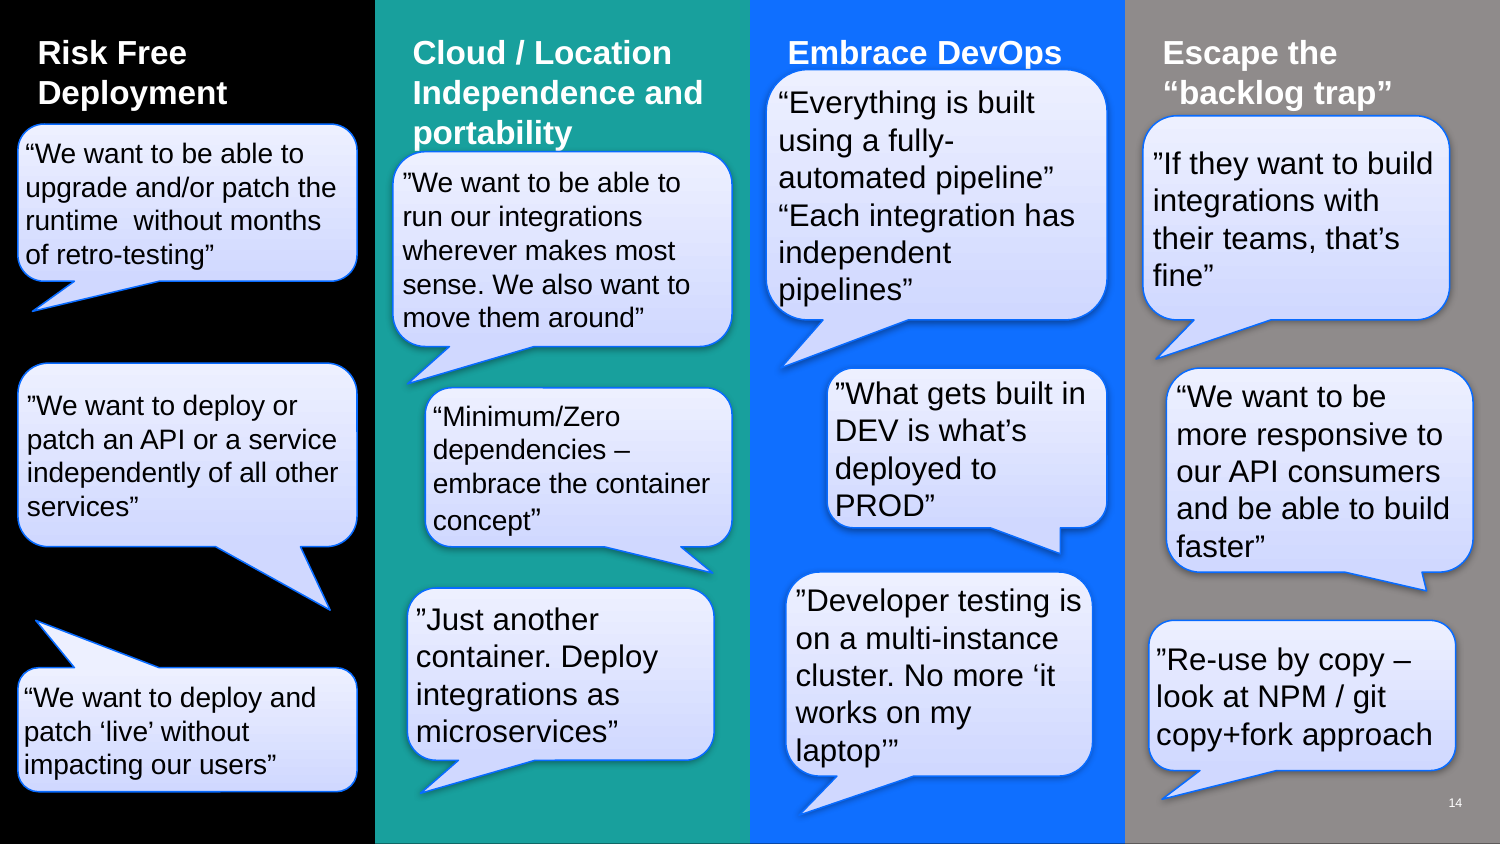

Cloud / Location Independence and portability

Embrace DevOps
Escape the “backlog trap”

Risk Free Deployment

“Everything is built using a fully-automated pipeline”
“Each integration has independent pipelines”
”If they want to build integrations with their teams, that’s fine”
“We want to be able to upgrade and/or patch the runtime  without months of retro-testing”
”We want to be able to run our integrations wherever makes most sense. We also want to move them around”
”We want to deploy or patch an API or a service independently of all other services”
”What gets built in DEV is what’s deployed to PROD”
“We want to be more responsive to our API consumers and be able to build faster”
“Minimum/Zero dependencies – embrace the container concept”
”Developer testing is on a multi-instance cluster. No more ‘it works on my laptop’”
”Just another container. Deploy integrations as microservices”
”Re-use by copy – look at NPM / git copy+fork approach
“We want to deploy and patch ‘live’ without impacting our users”
14